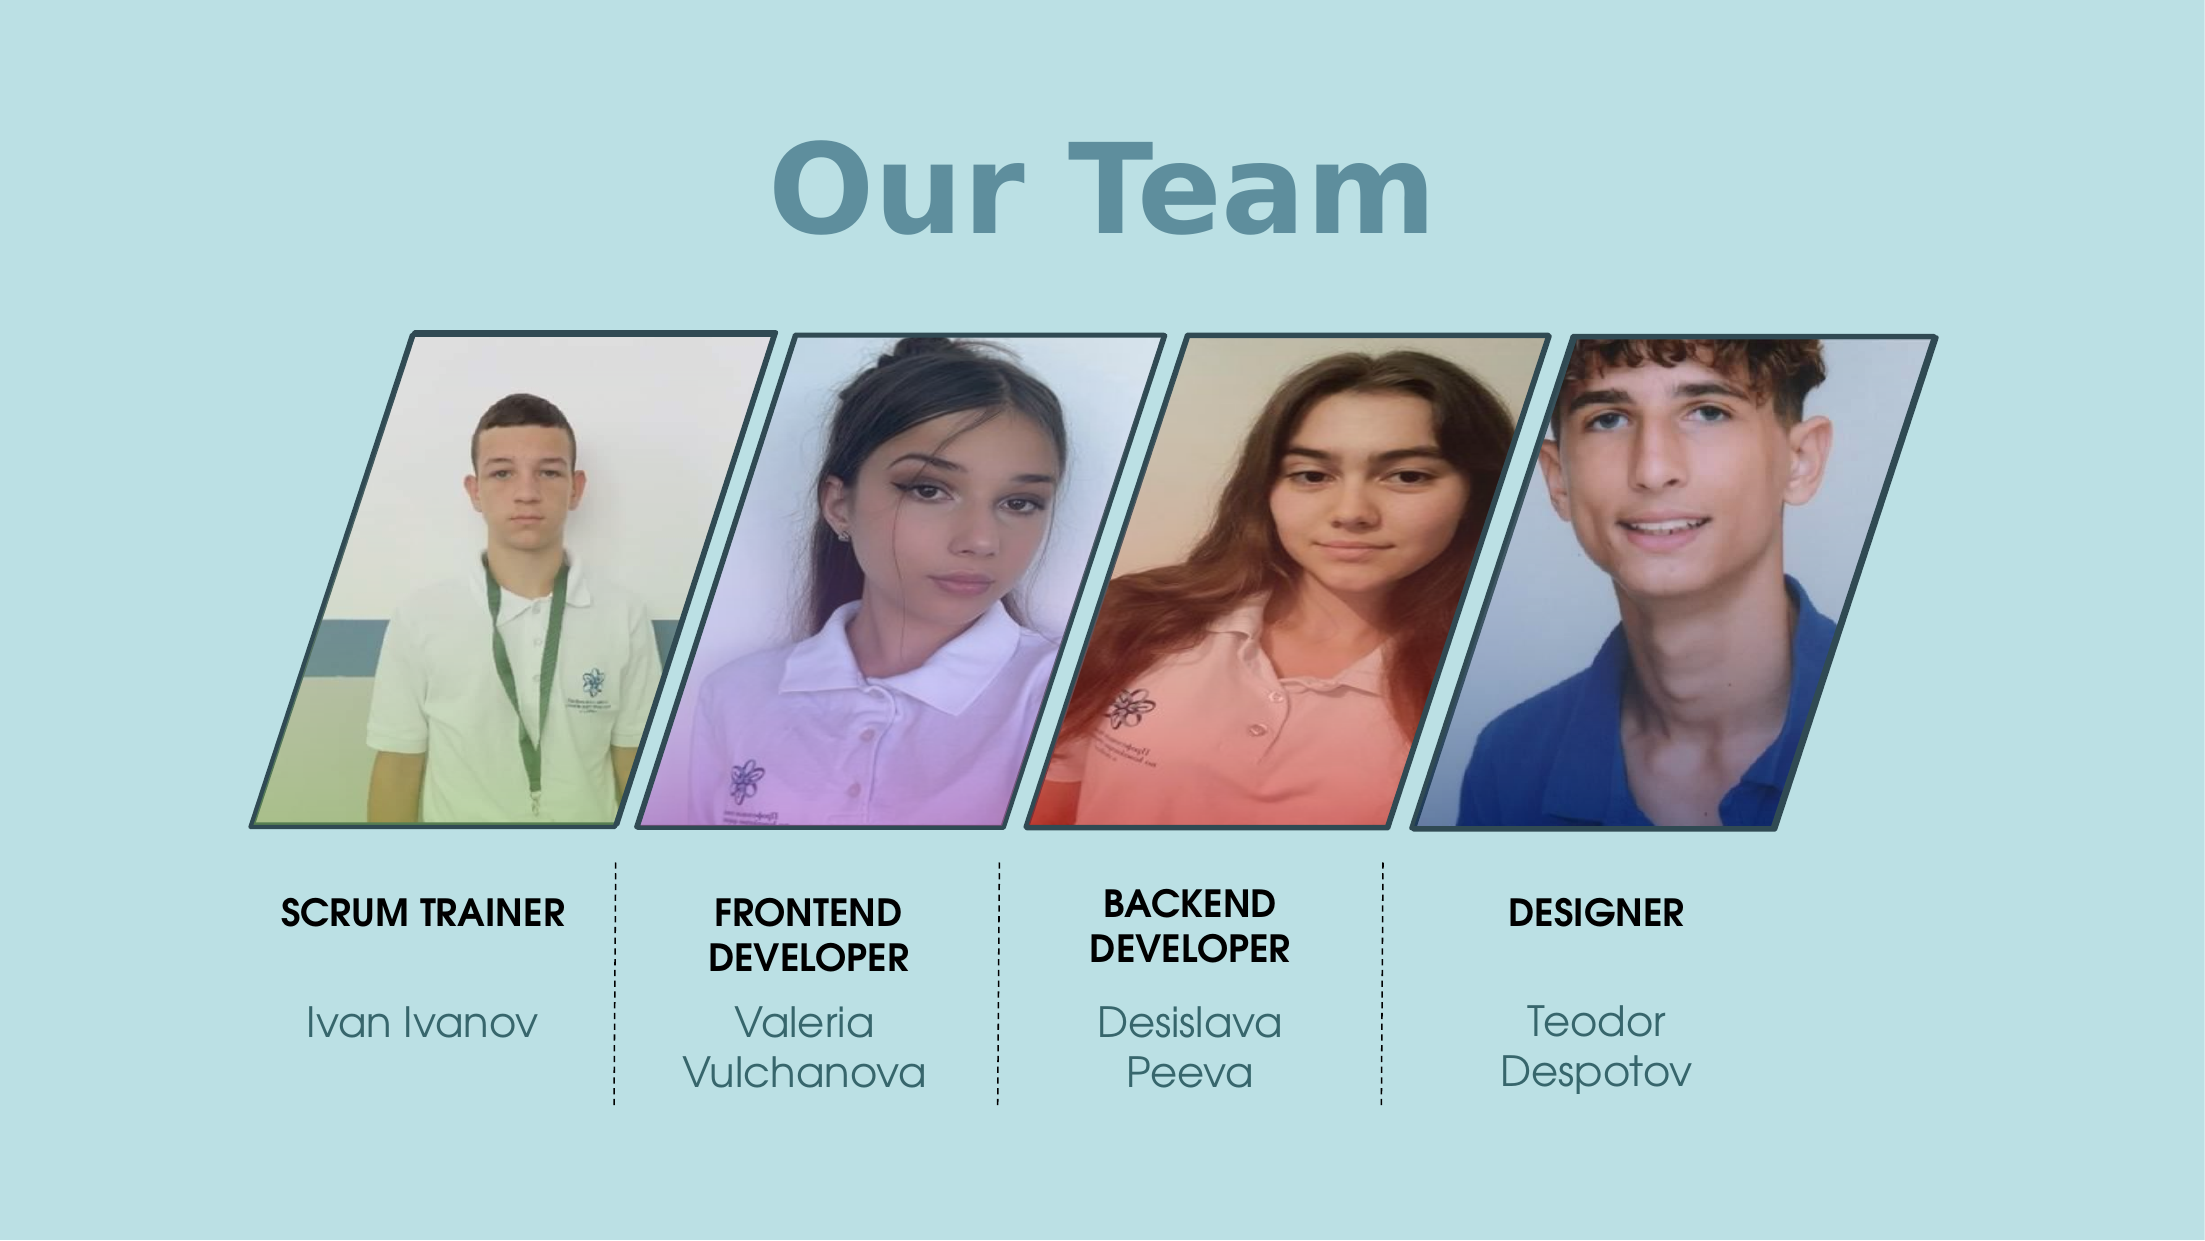

Our Team

BACKEND DEVELOPER
DESIGNER
FRONTEND DEVELOPER
SCRUM TRAINER
Teodor Despotov
Ivan Ivanov
Valeria Vulchanova
Desislava Peeva